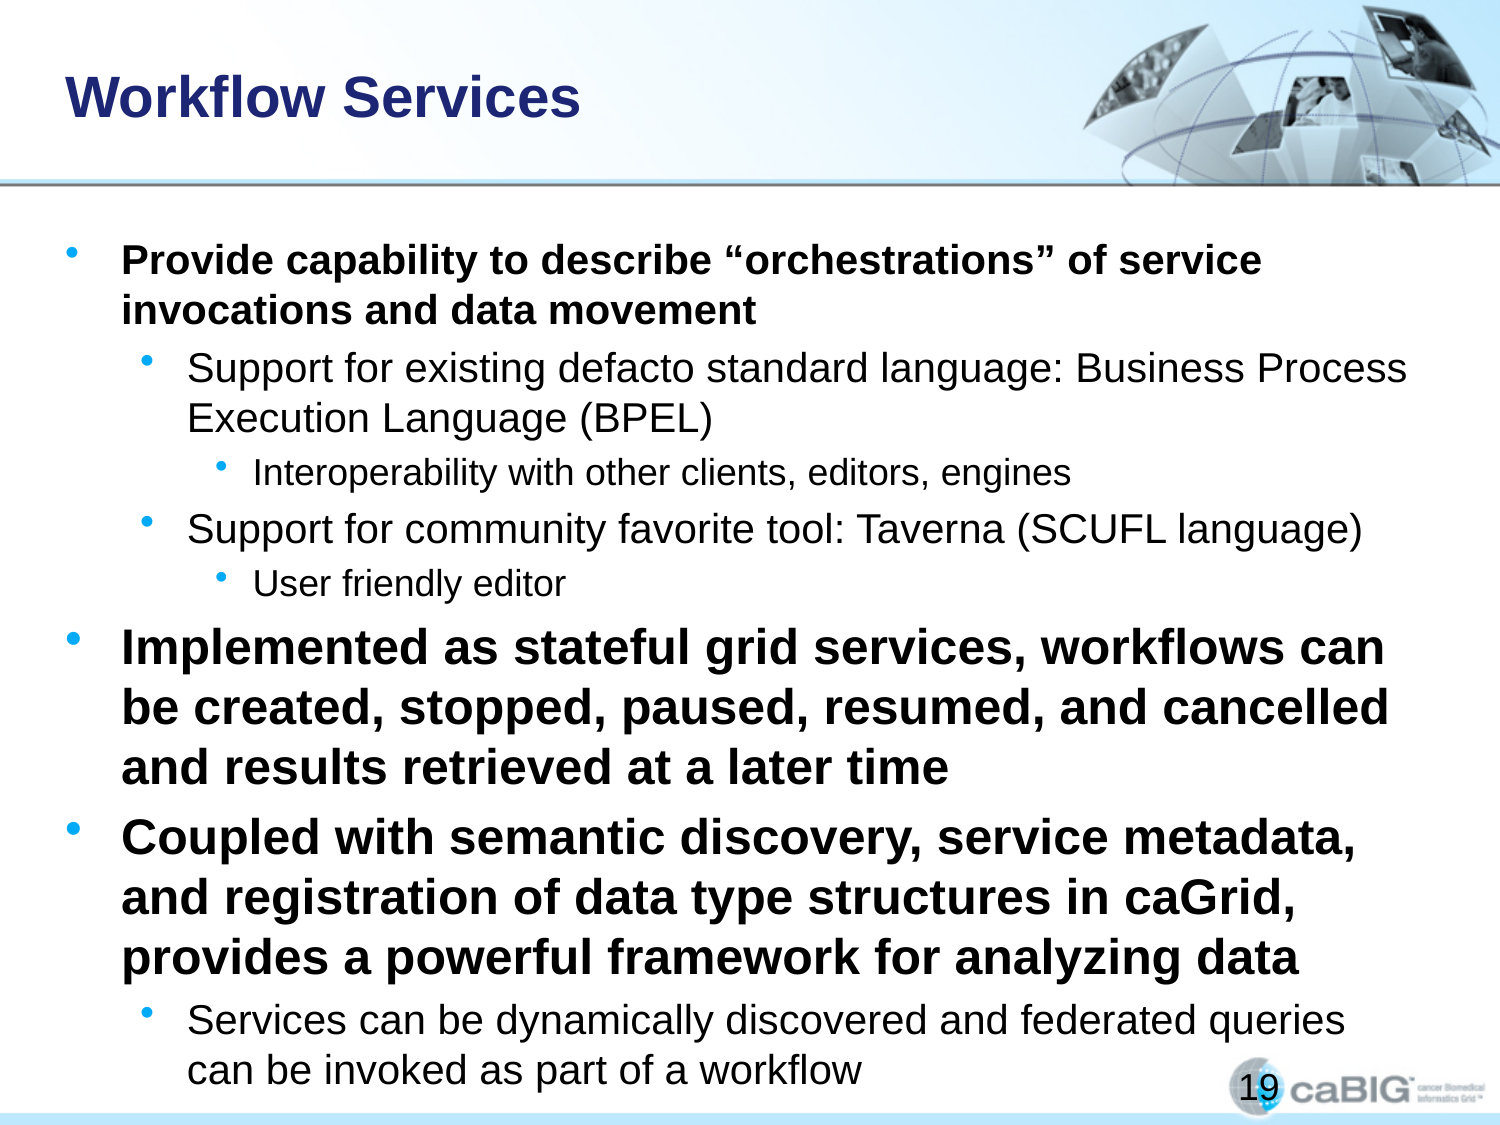

# Workflow Services
Provide capability to describe “orchestrations” of service invocations and data movement
Support for existing defacto standard language: Business Process Execution Language (BPEL)
Interoperability with other clients, editors, engines
Support for community favorite tool: Taverna (SCUFL language)
User friendly editor
Implemented as stateful grid services, workflows can be created, stopped, paused, resumed, and cancelled and results retrieved at a later time
Coupled with semantic discovery, service metadata, and registration of data type structures in caGrid, provides a powerful framework for analyzing data
Services can be dynamically discovered and federated queries can be invoked as part of a workflow